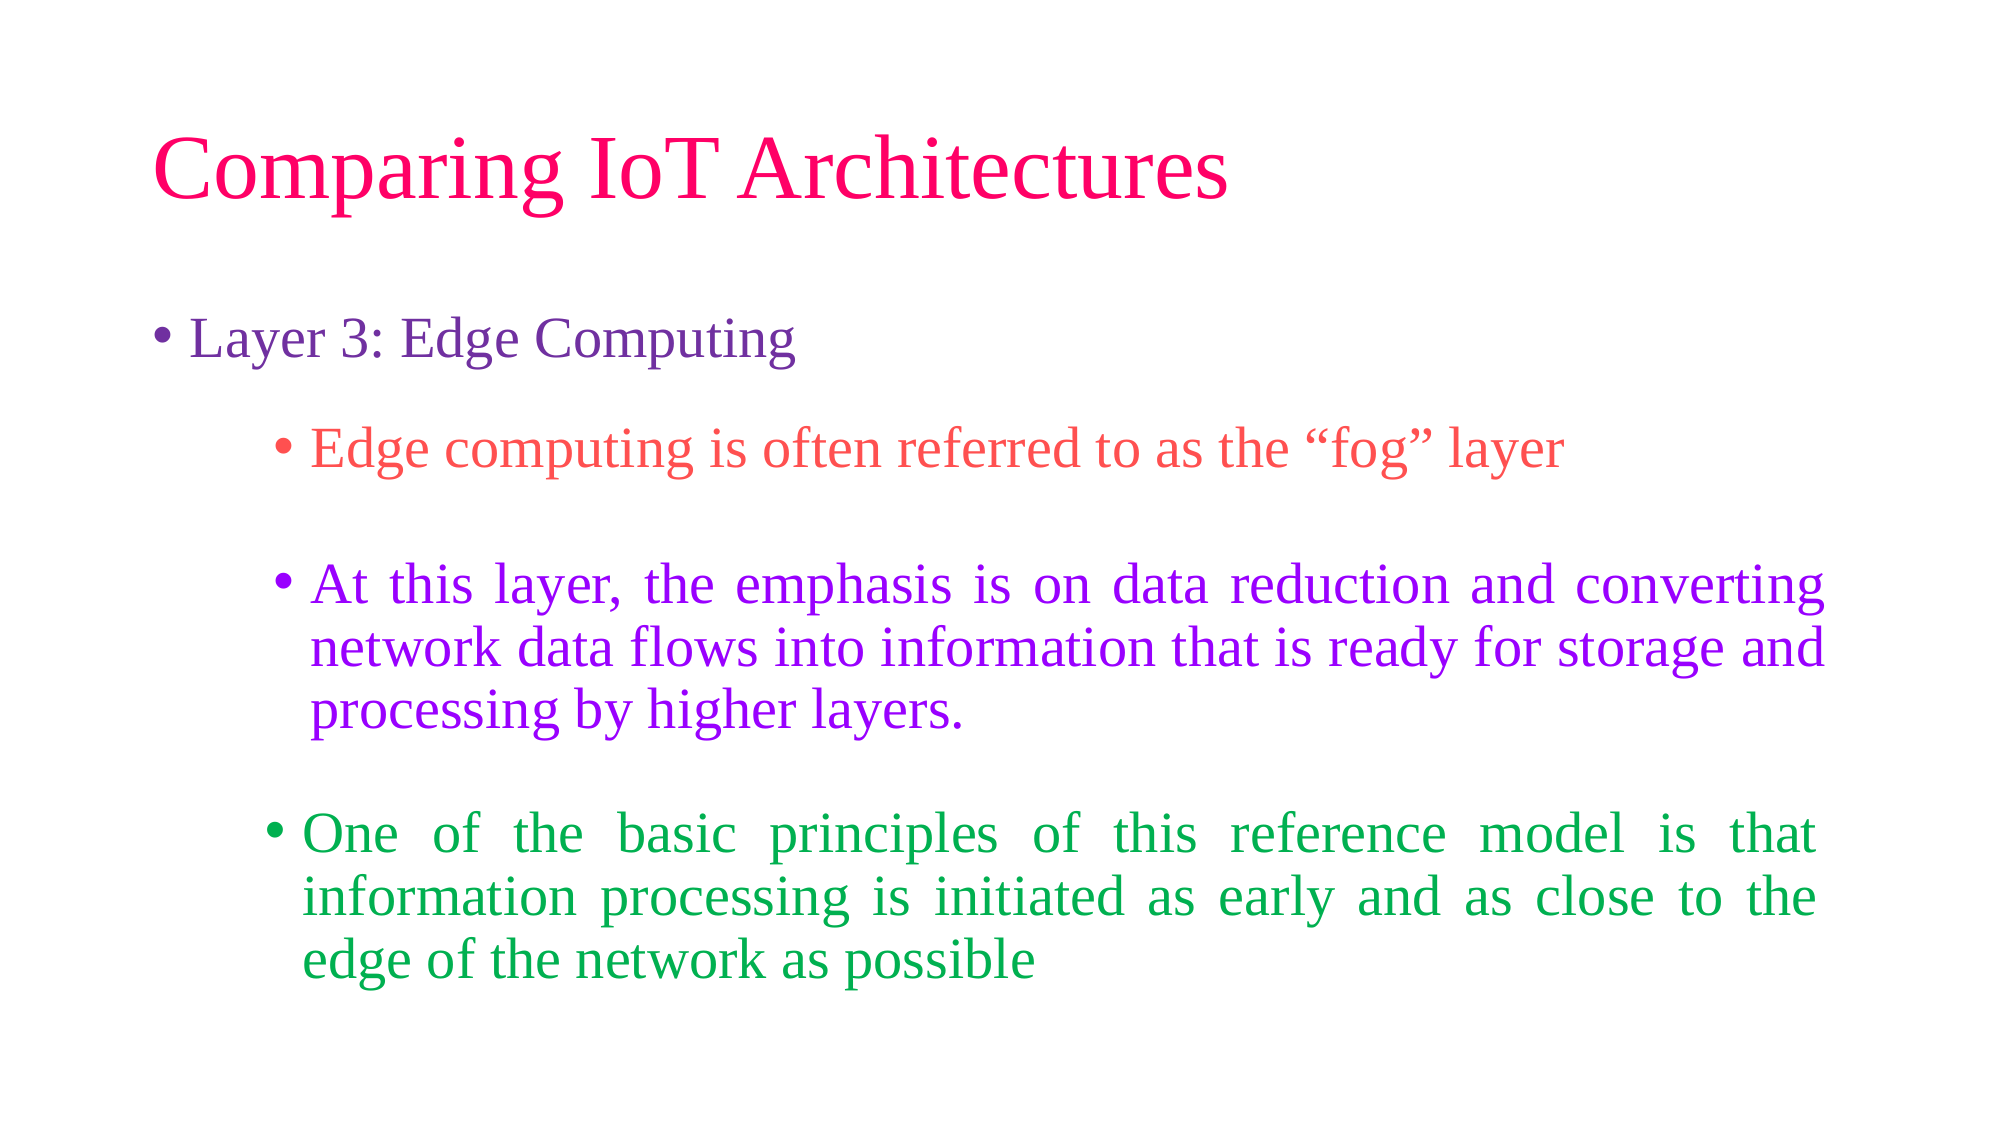

# Comparing IoT Architectures
Layer 3: Edge Computing
Edge computing is often referred to as the “fog” layer
At this layer, the emphasis is on data reduction and converting network data flows into information that is ready for storage and processing by higher layers.
One of the basic principles of this reference model is that information processing is initiated as early and as close to the edge of the network as possible